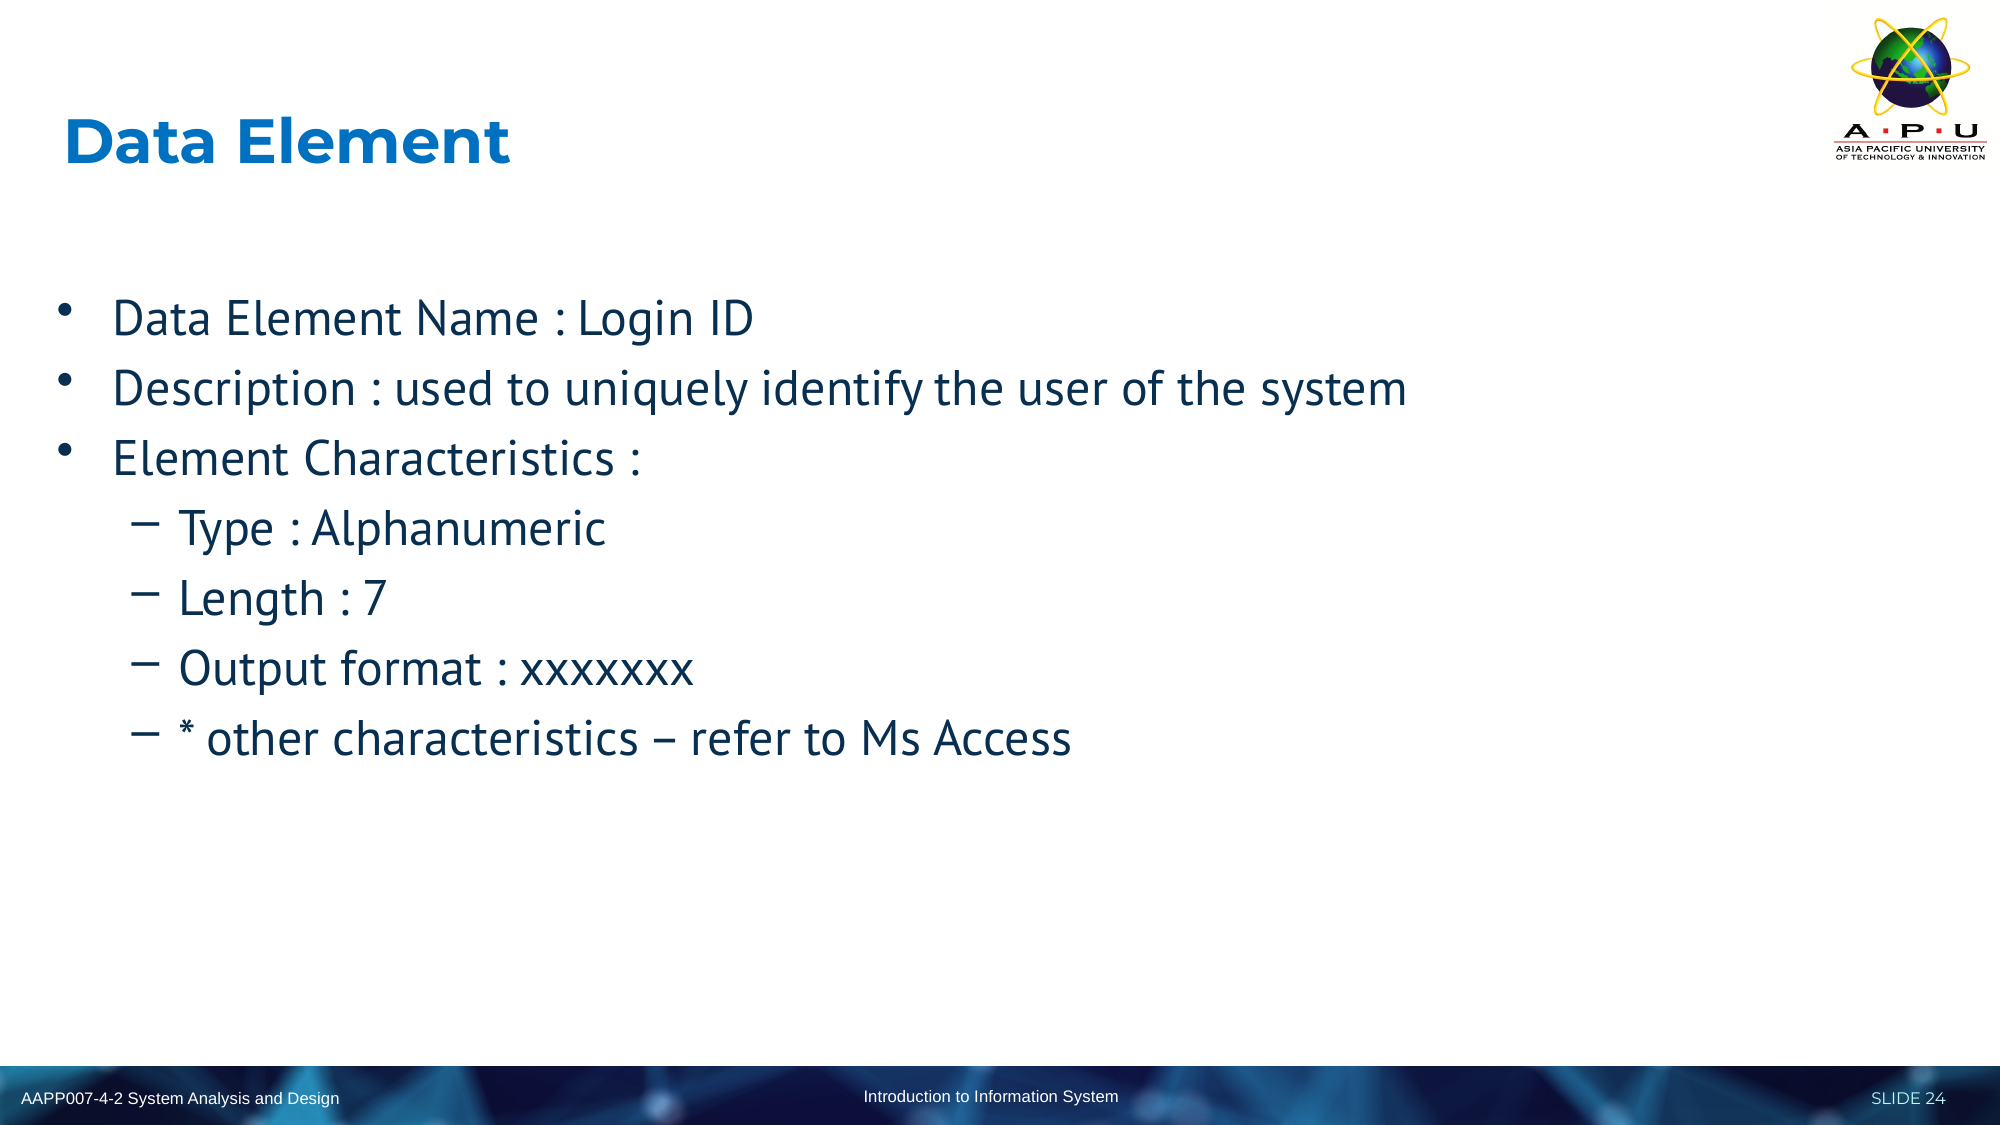

# Data Element
Data Element Name : Login ID
Description : used to uniquely identify the user of the system
Element Characteristics :
Type : Alphanumeric
Length : 7
Output format : xxxxxxx
* other characteristics – refer to Ms Access